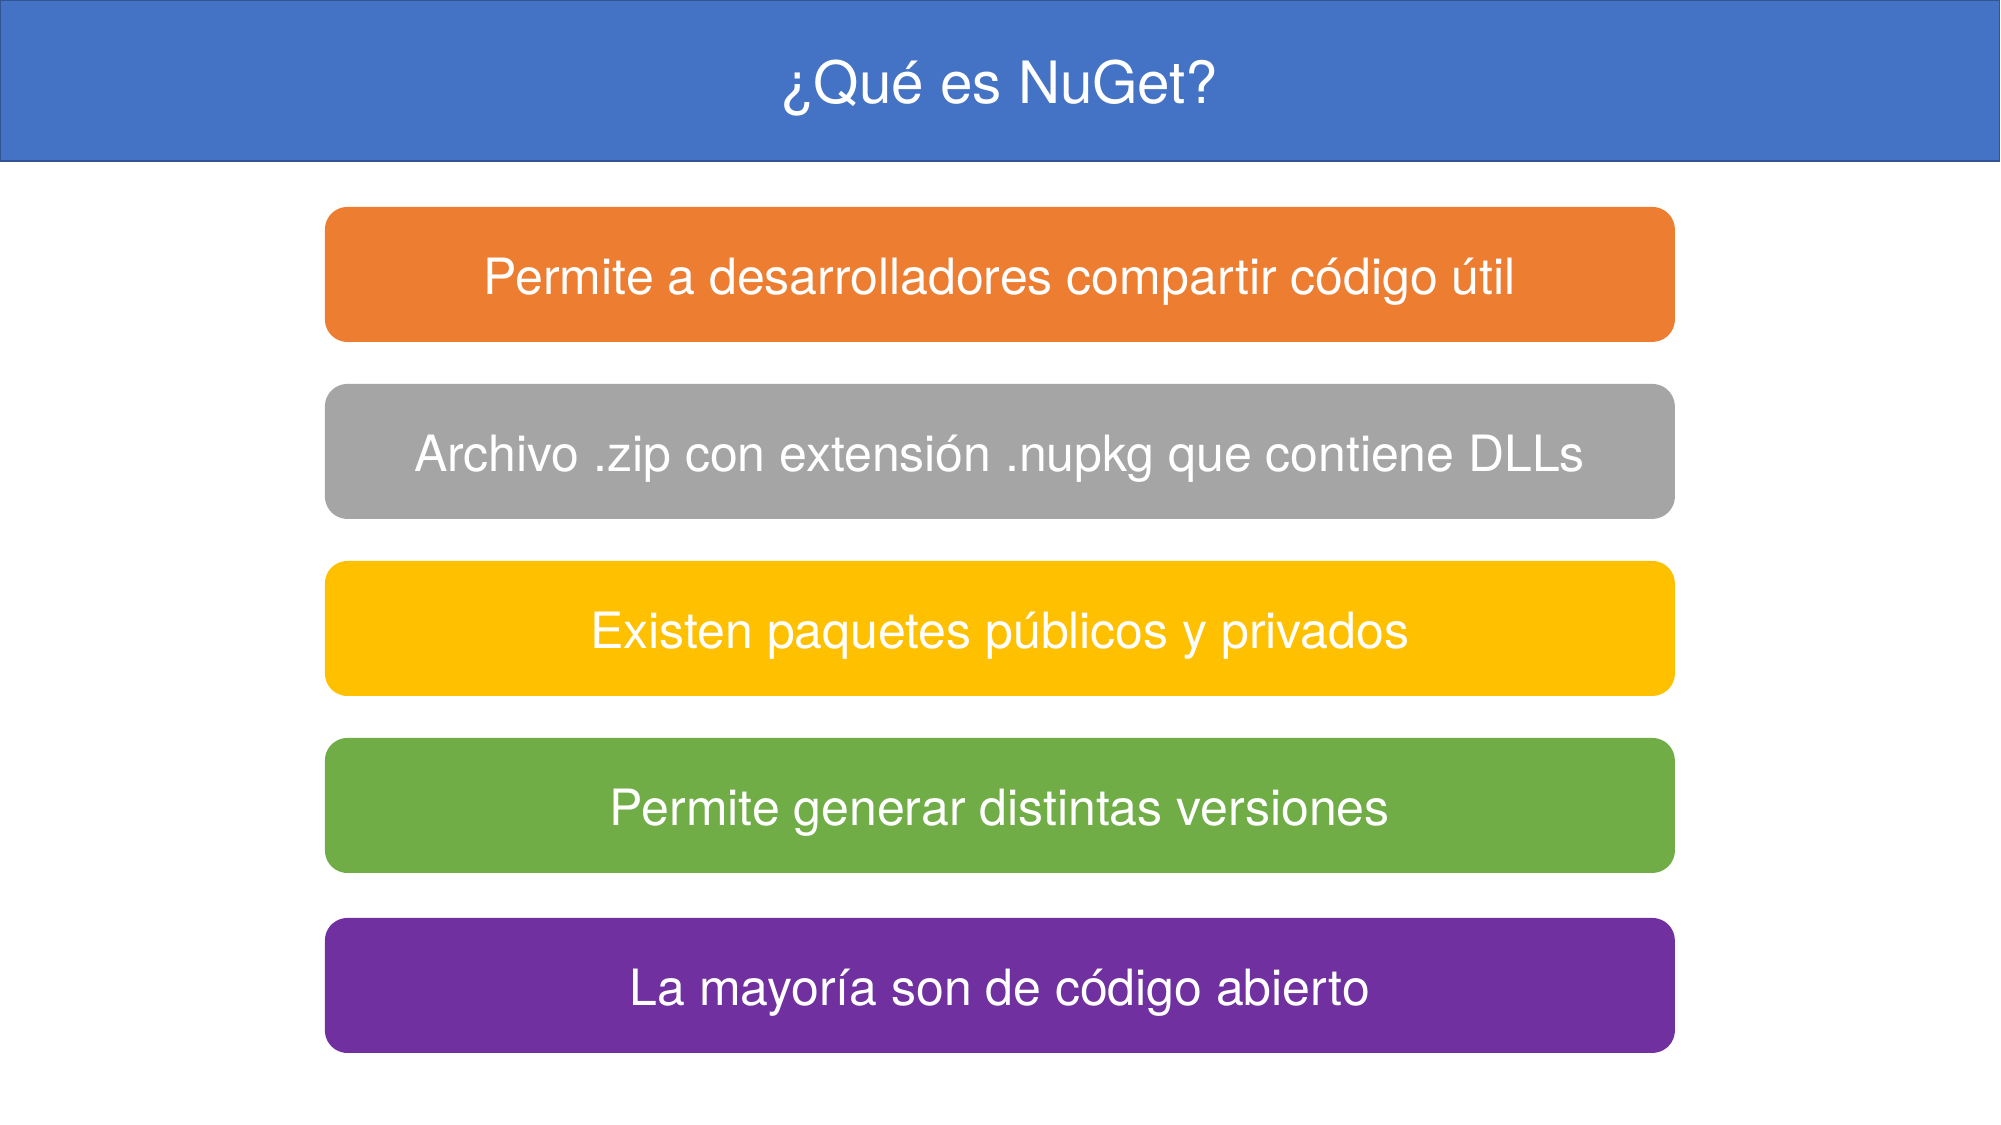

¿Qué es NuGet?
Permite a desarrolladores compartir código útil
Archivo .zip con extensión .nupkg que contiene DLLs
Existen paquetes públicos y privados
Permite generar distintas versiones
La mayoría son de código abierto